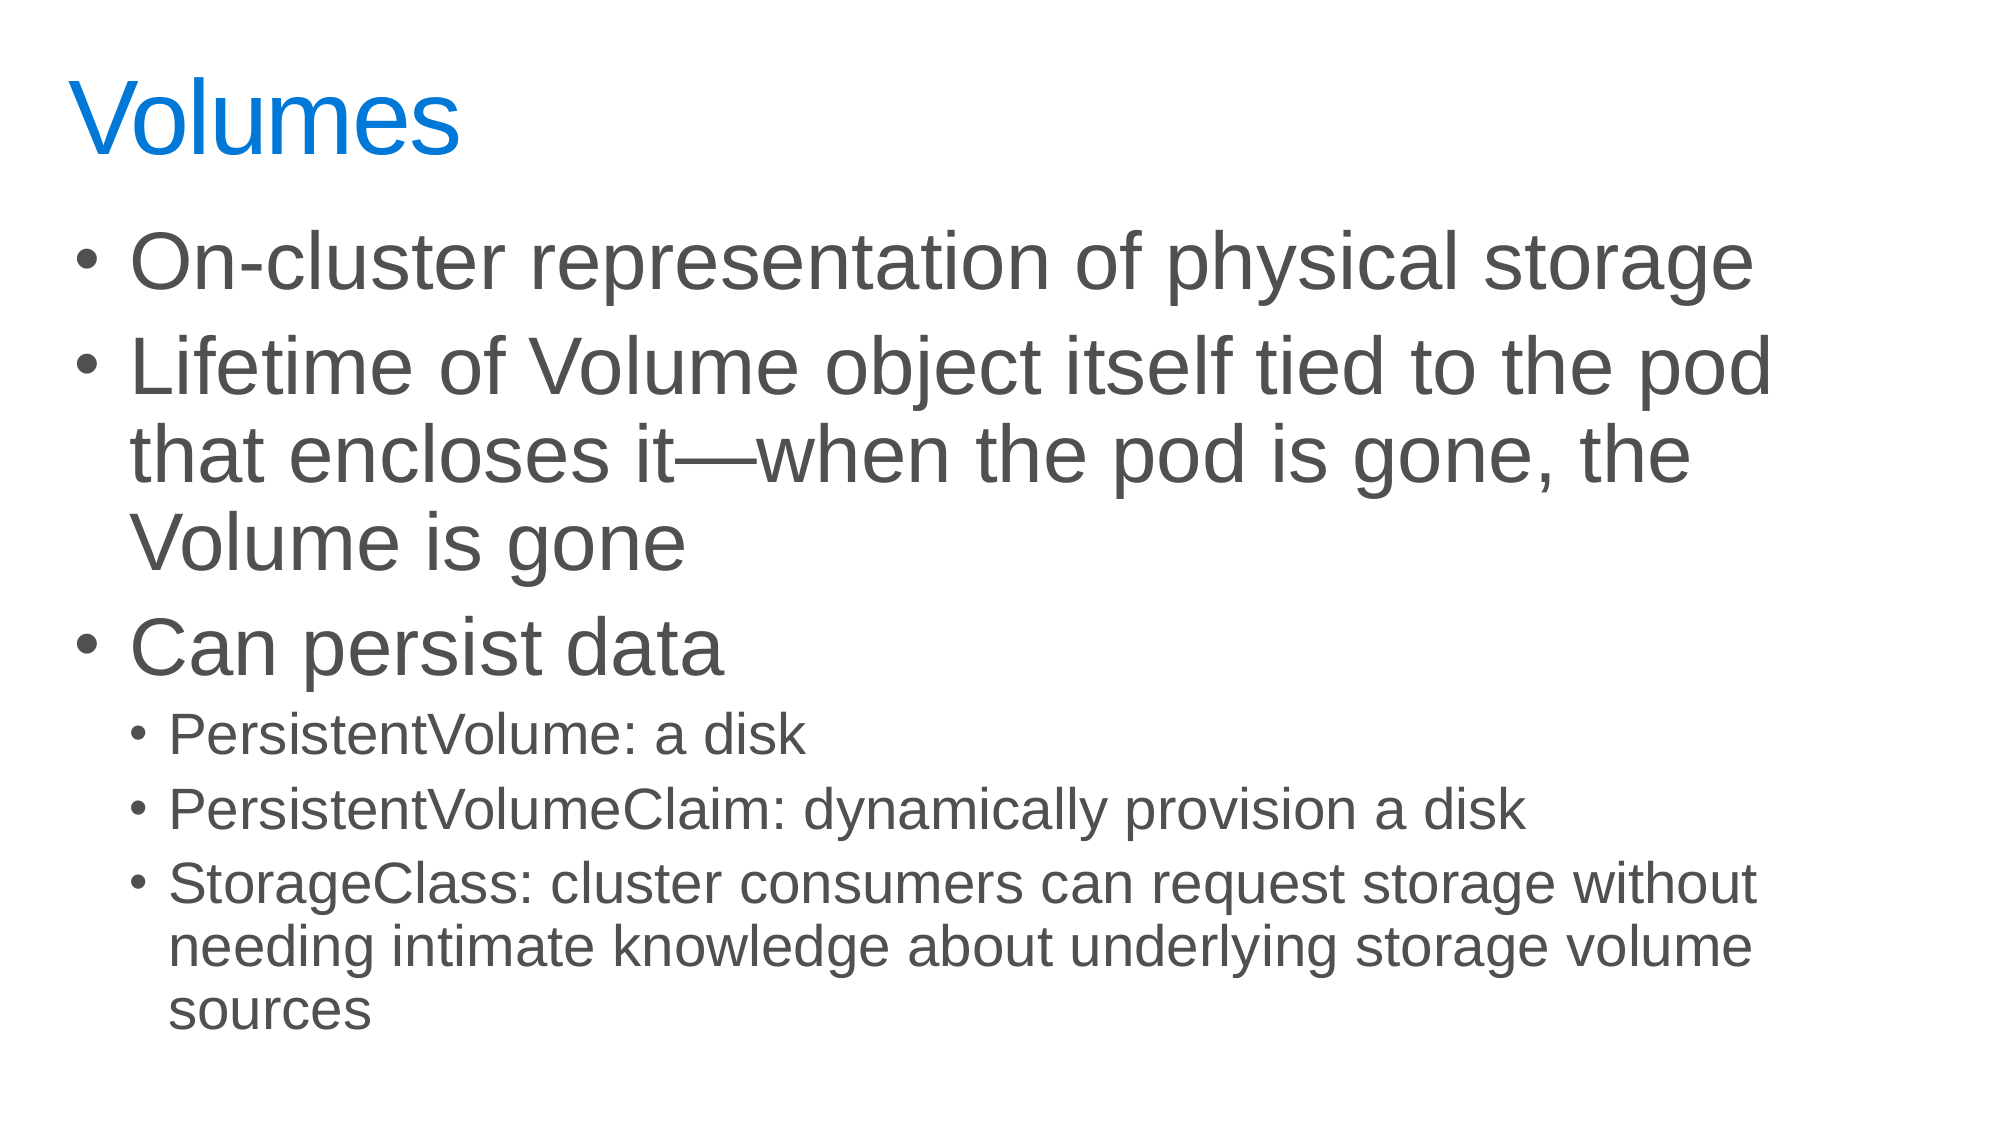

# Volumes
On-cluster representation of physical storage
Lifetime of Volume object itself tied to the pod that encloses it—when the pod is gone, the Volume is gone
Can persist data
PersistentVolume: a disk
PersistentVolumeClaim: dynamically provision a disk
StorageClass: cluster consumers can request storage without needing intimate knowledge about underlying storage volume sources